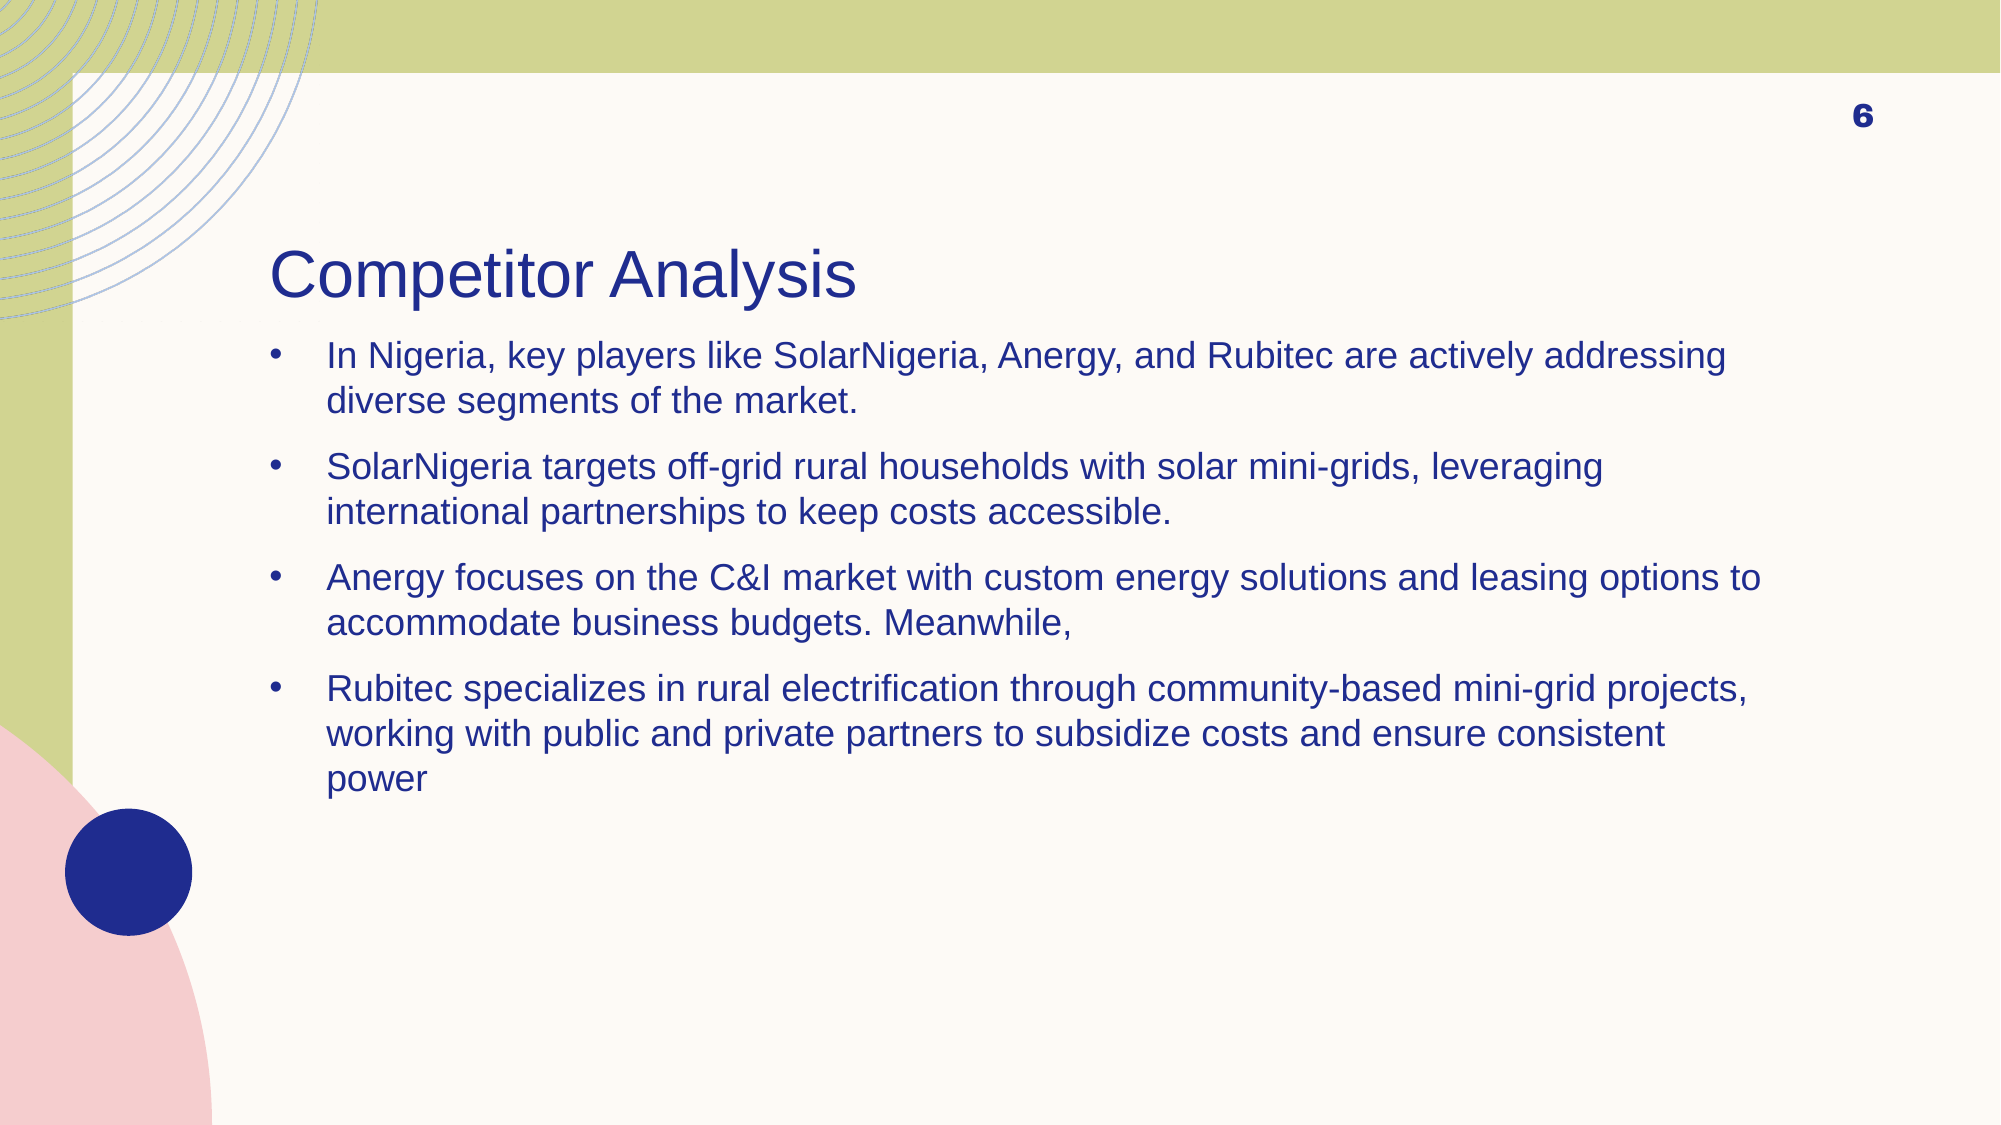

6
Competitor Analysis
In Nigeria, key players like SolarNigeria, Anergy, and Rubitec are actively addressing diverse segments of the market.
SolarNigeria targets off-grid rural households with solar mini-grids, leveraging international partnerships to keep costs accessible.
Anergy focuses on the C&I market with custom energy solutions and leasing options to accommodate business budgets. Meanwhile,
Rubitec specializes in rural electrification through community-based mini-grid projects, working with public and private partners to subsidize costs and ensure consistent power​